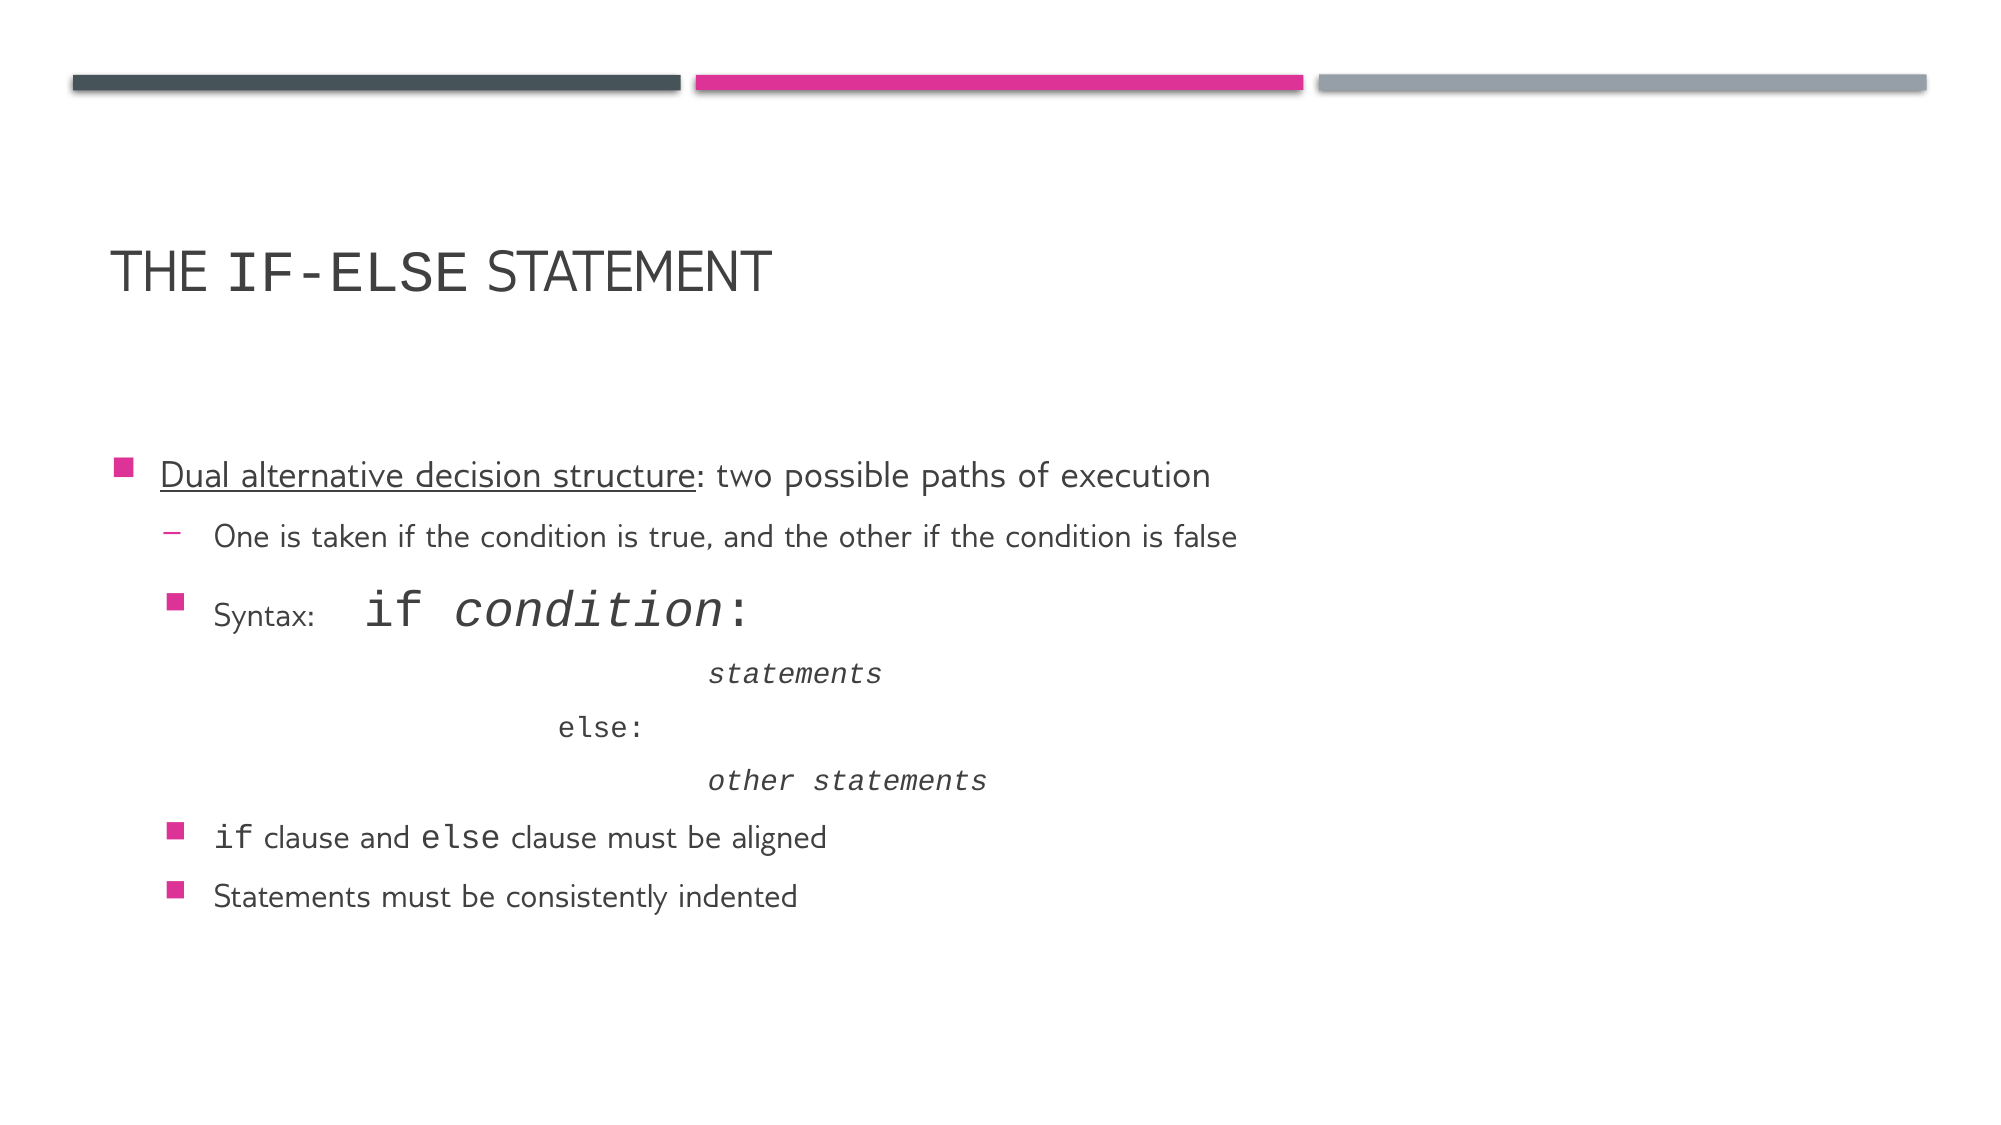

# The if-else Statement
Dual alternative decision structure: two possible paths of execution
One is taken if the condition is true, and the other if the condition is false
Syntax: 	if condition:
				statements
			else:
				other statements
if clause and else clause must be aligned
Statements must be consistently indented